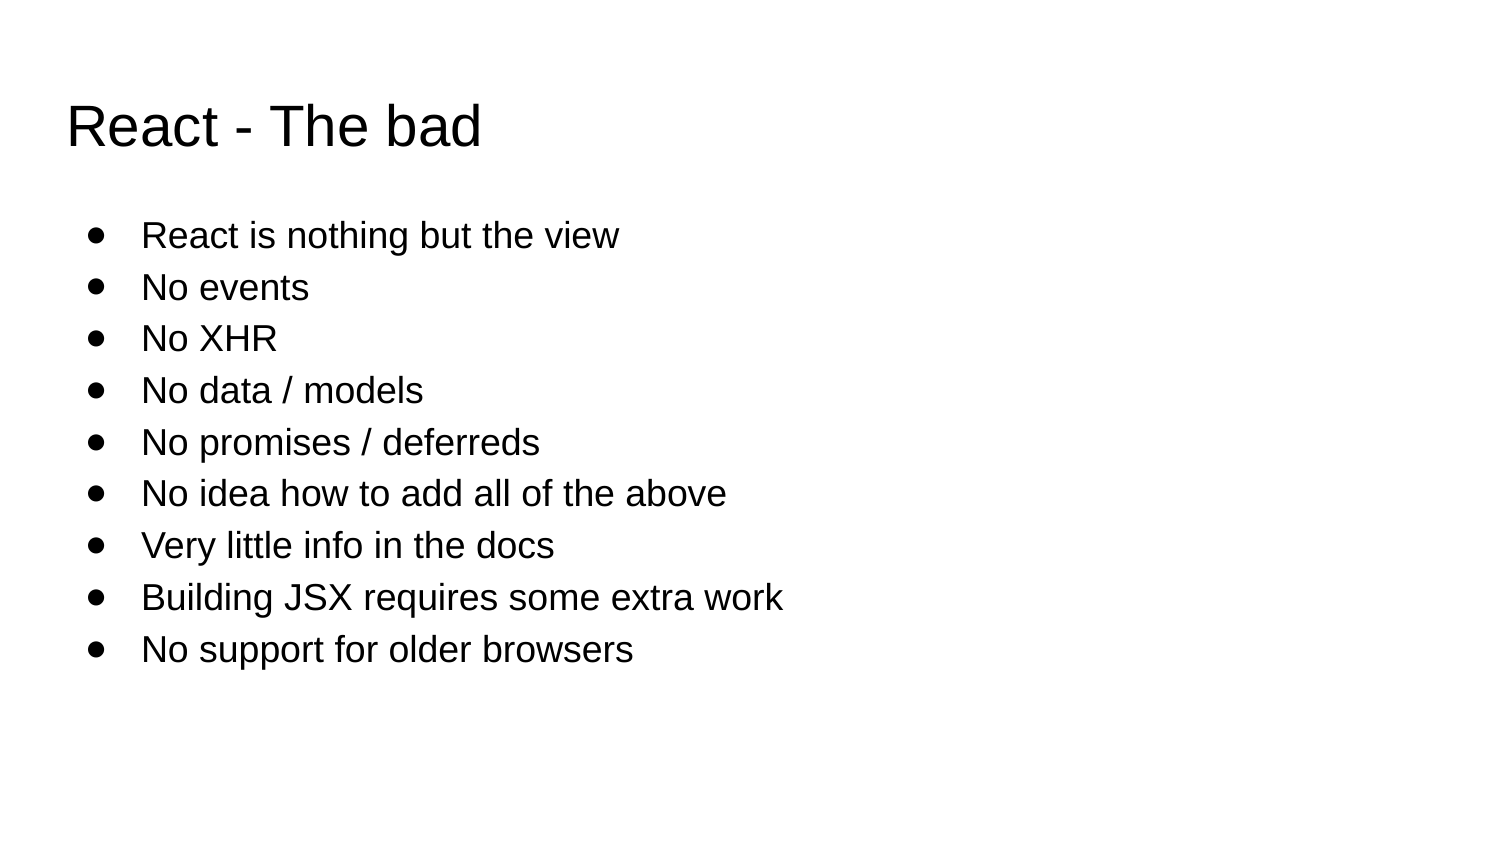

# React - The bad
React is nothing but the view
No events
No XHR
No data / models
No promises / deferreds
No idea how to add all of the above
Very little info in the docs
Building JSX requires some extra work
No support for older browsers